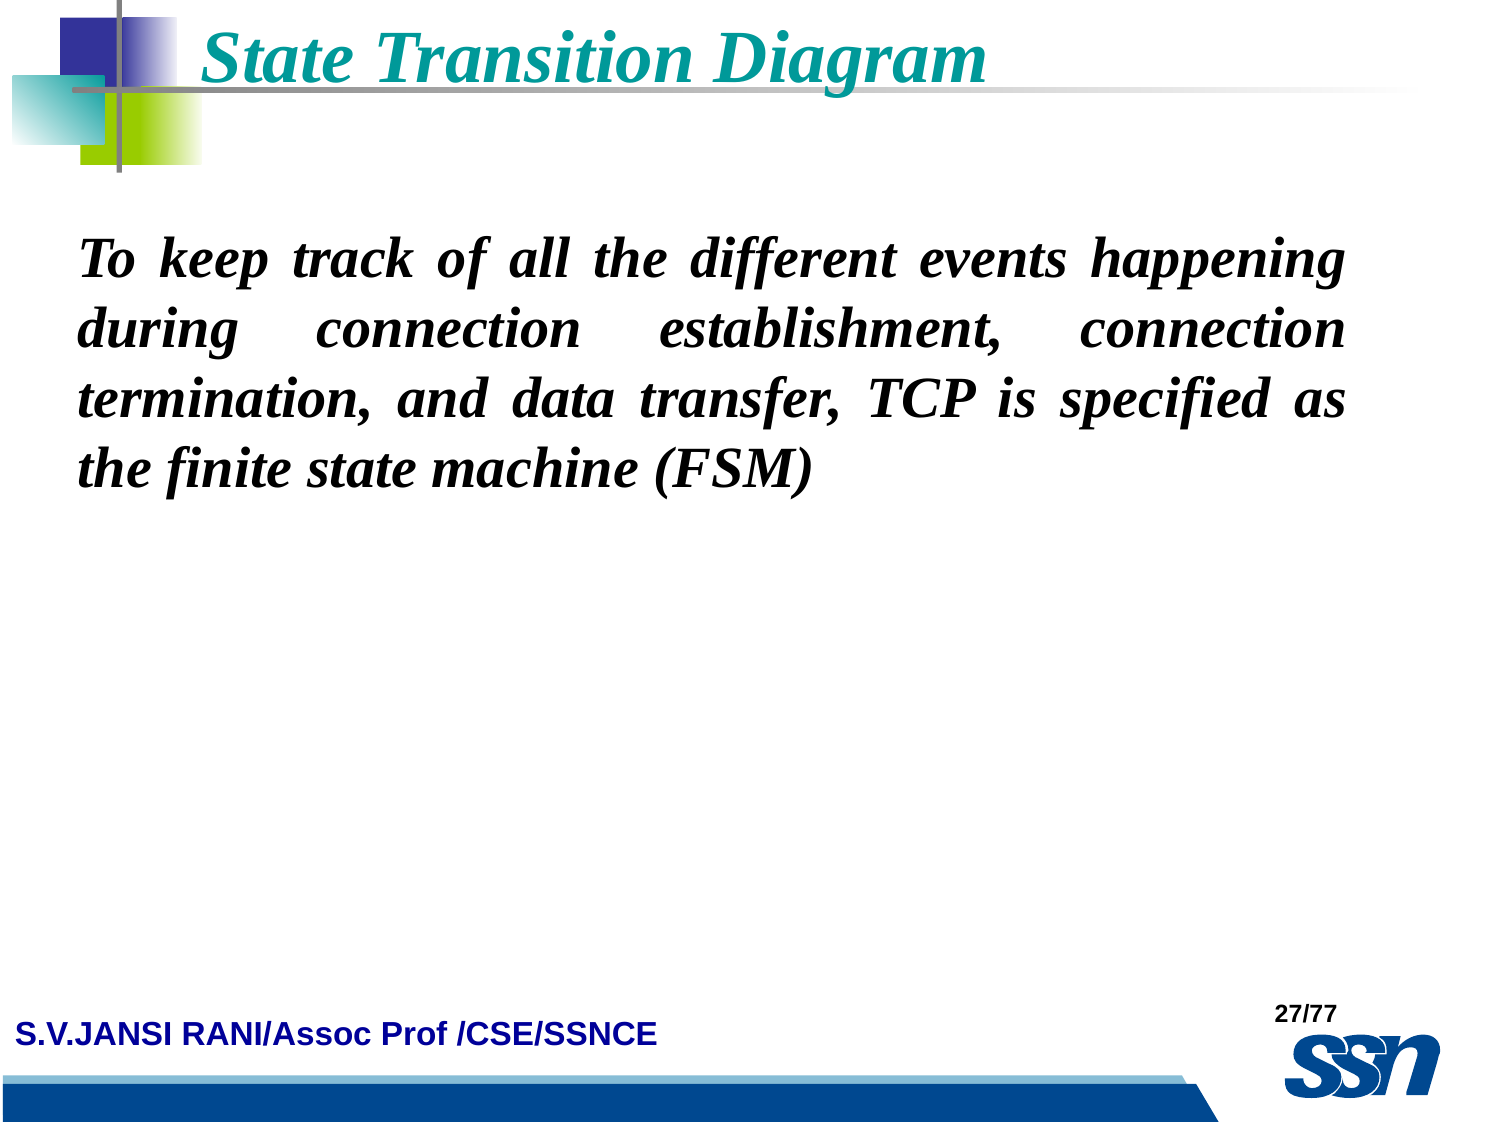

State Transition Diagram

To keep track of all the different events happening during connection establishment, connection termination, and data transfer, TCP is specified as the finite state machine (FSM)